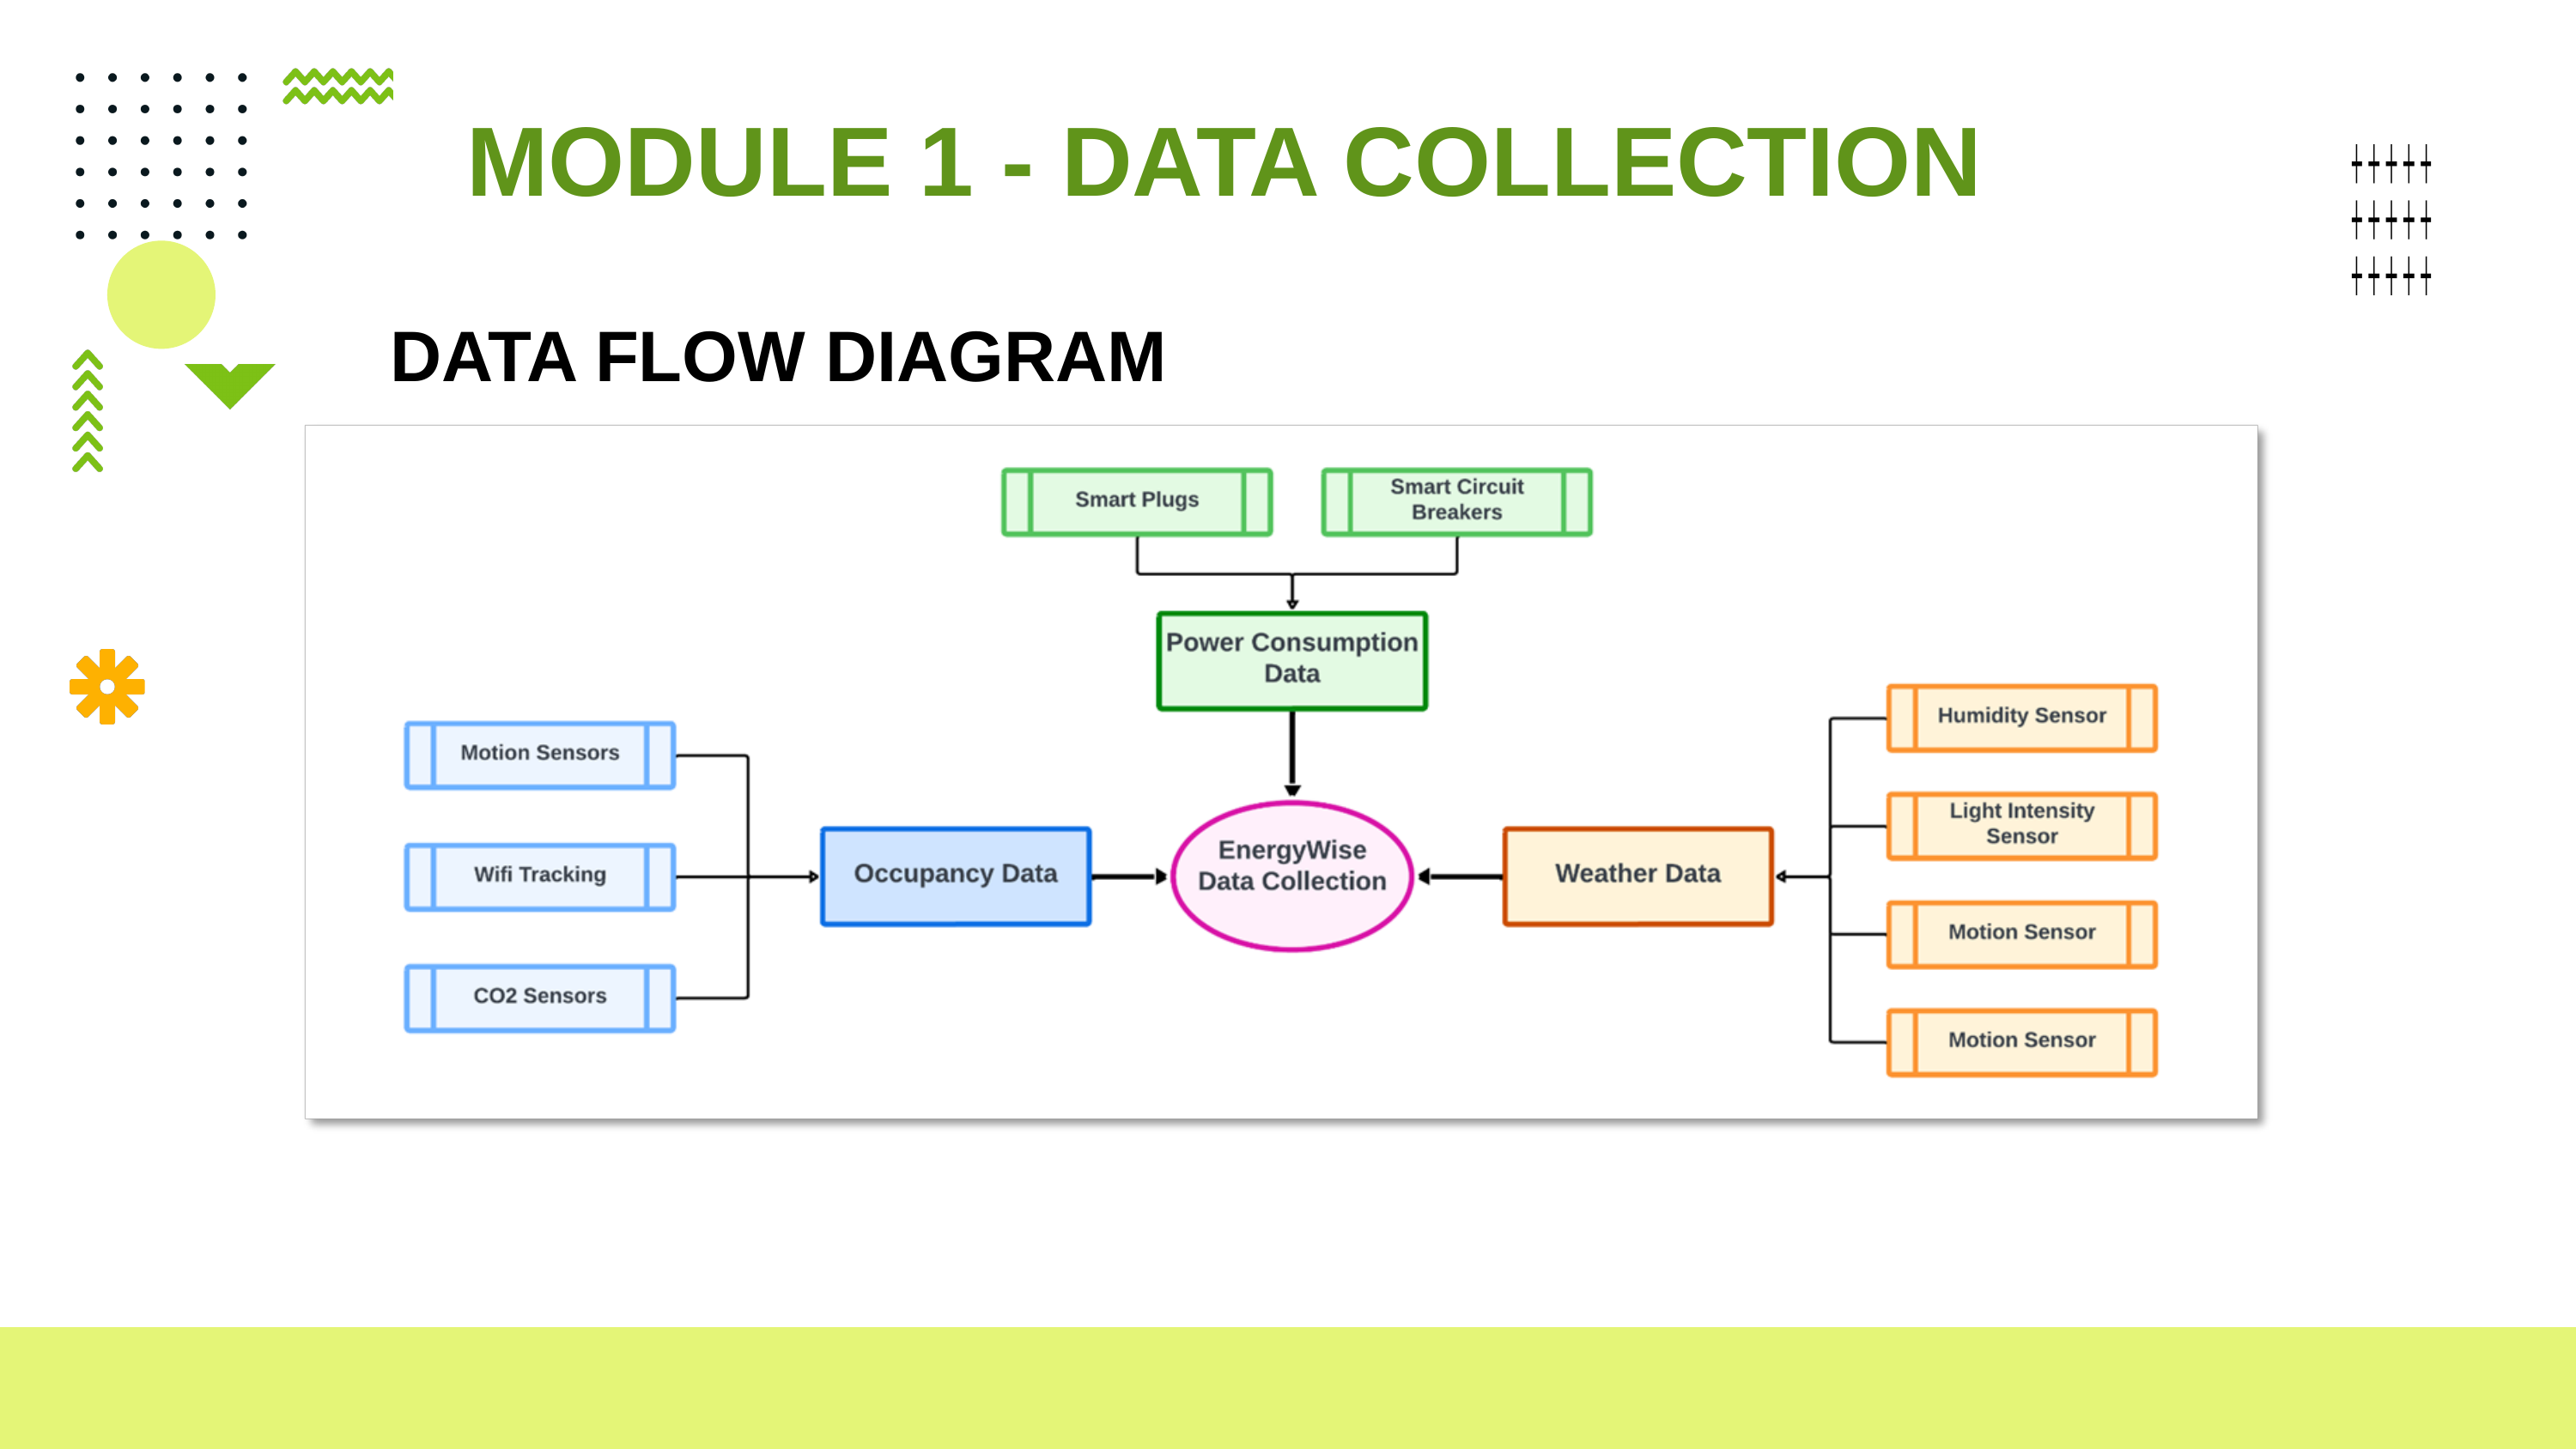

MODULE 1 - DATA COLLECTION

DATA FLOW DIAGRAM

www.reallygreatsite.com
PAGE: 04